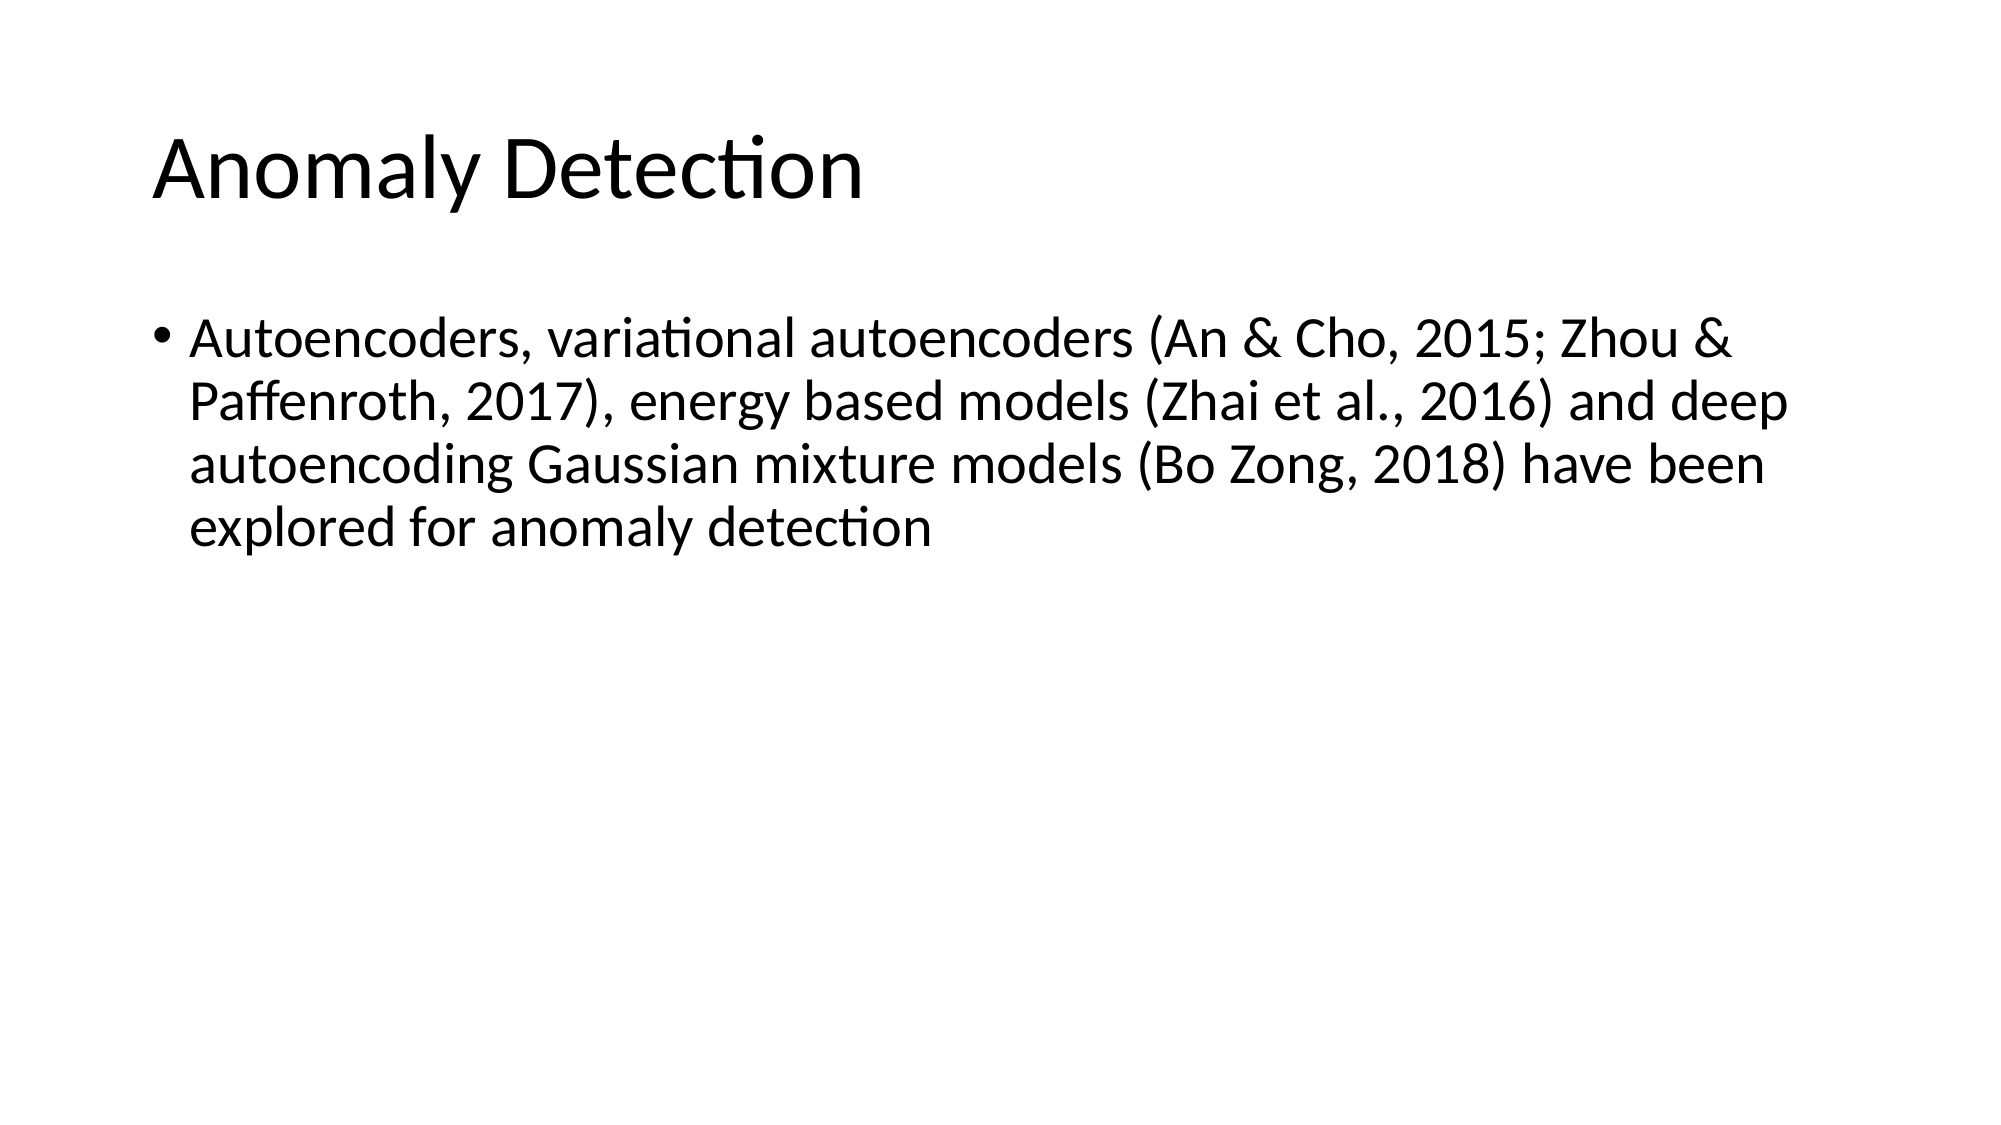

# Anomaly Detection
Autoencoders, variational autoencoders (An & Cho, 2015; Zhou & Paffenroth, 2017), energy based models (Zhai et al., 2016) and deep autoencoding Gaussian mixture models (Bo Zong, 2018) have been explored for anomaly detection